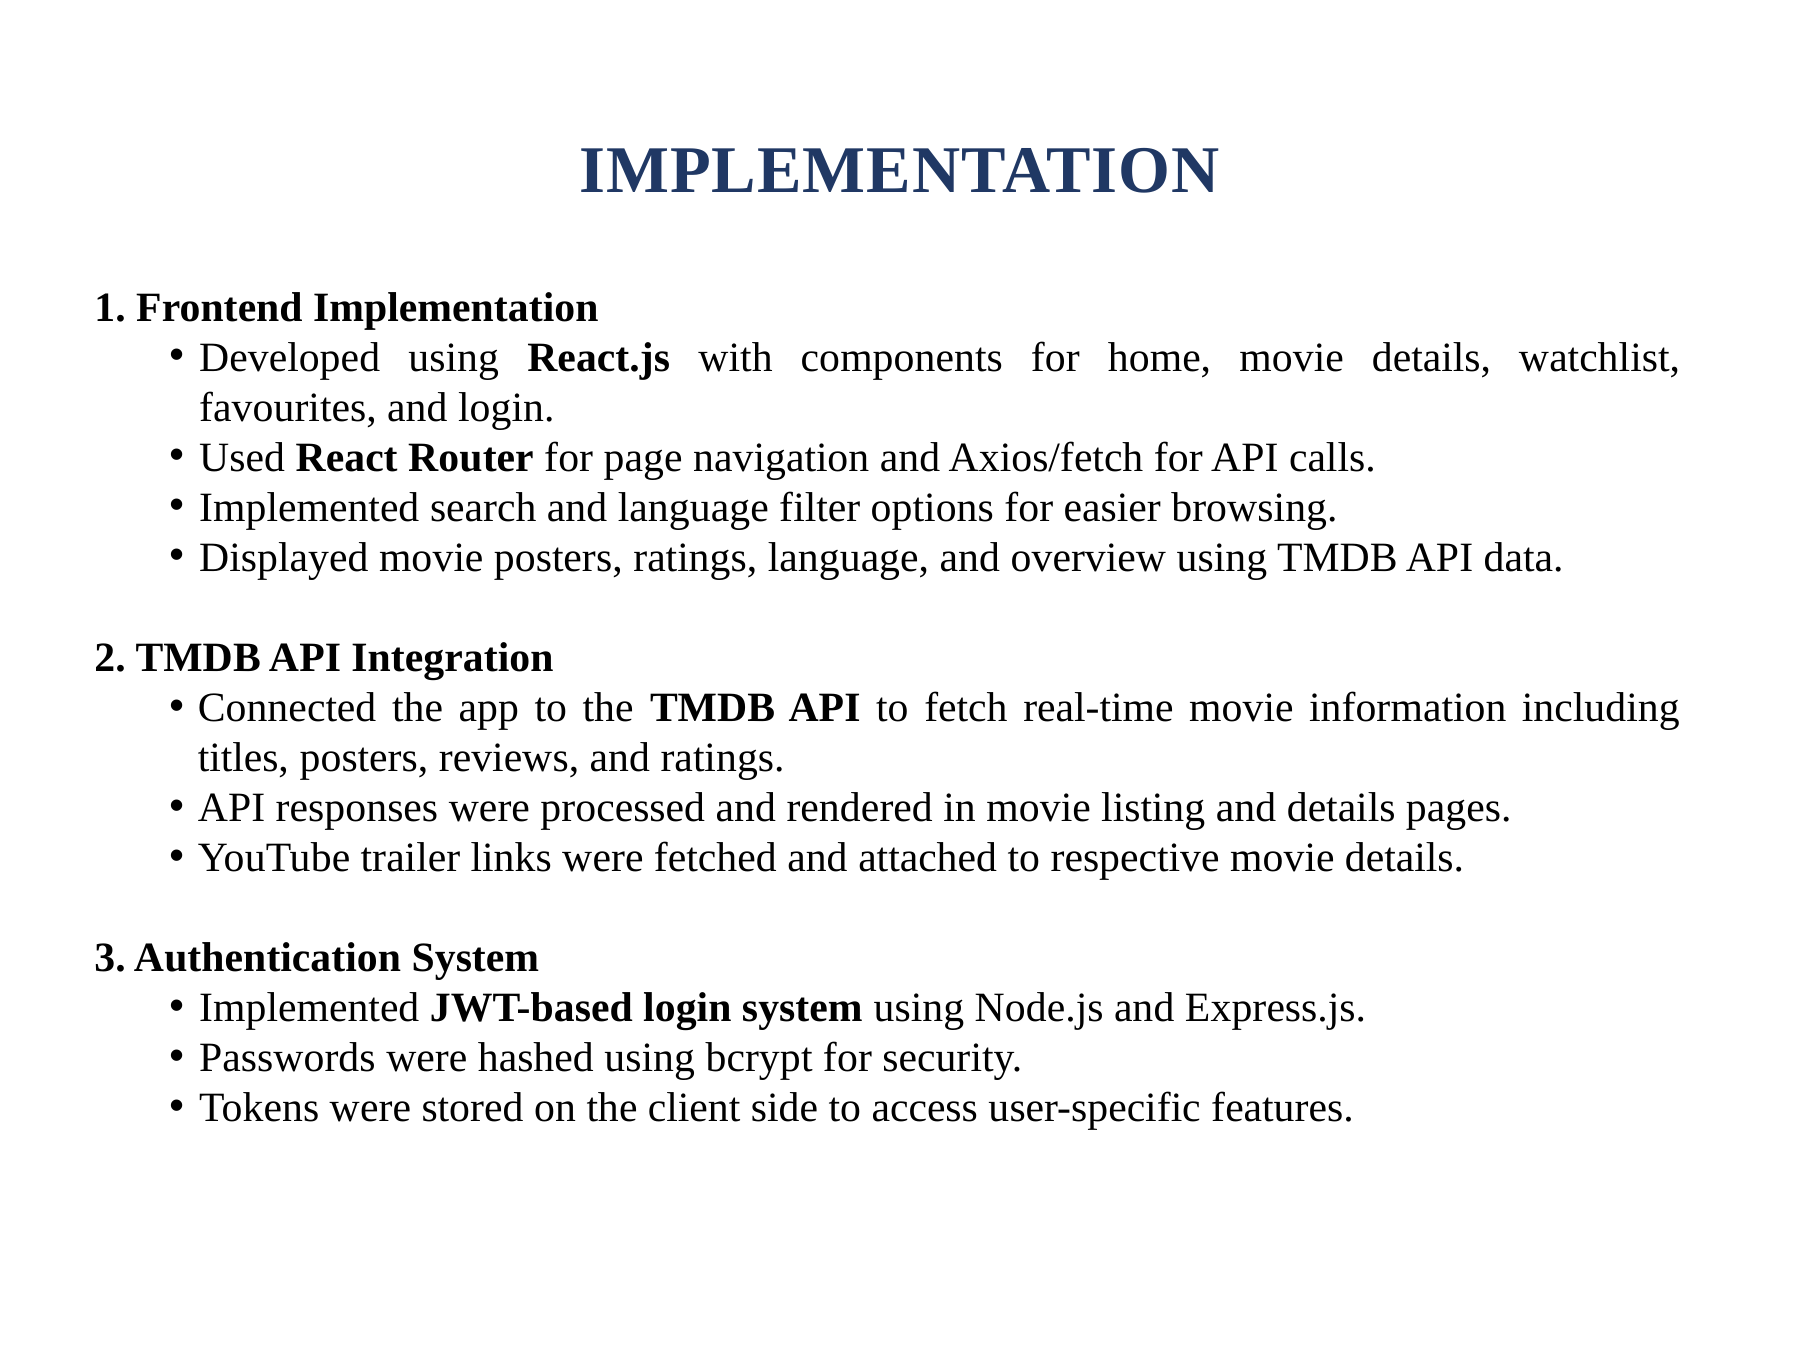

# IMPLEMENTATION
1. Frontend Implementation
Developed using React.js with components for home, movie details, watchlist, favourites, and login.
Used React Router for page navigation and Axios/fetch for API calls.
Implemented search and language filter options for easier browsing.
Displayed movie posters, ratings, language, and overview using TMDB API data.

2. TMDB API Integration
Connected the app to the TMDB API to fetch real-time movie information including titles, posters, reviews, and ratings.
API responses were processed and rendered in movie listing and details pages.
YouTube trailer links were fetched and attached to respective movie details.

3. Authentication System
Implemented JWT-based login system using Node.js and Express.js.
Passwords were hashed using bcrypt for security.
Tokens were stored on the client side to access user-specific features.